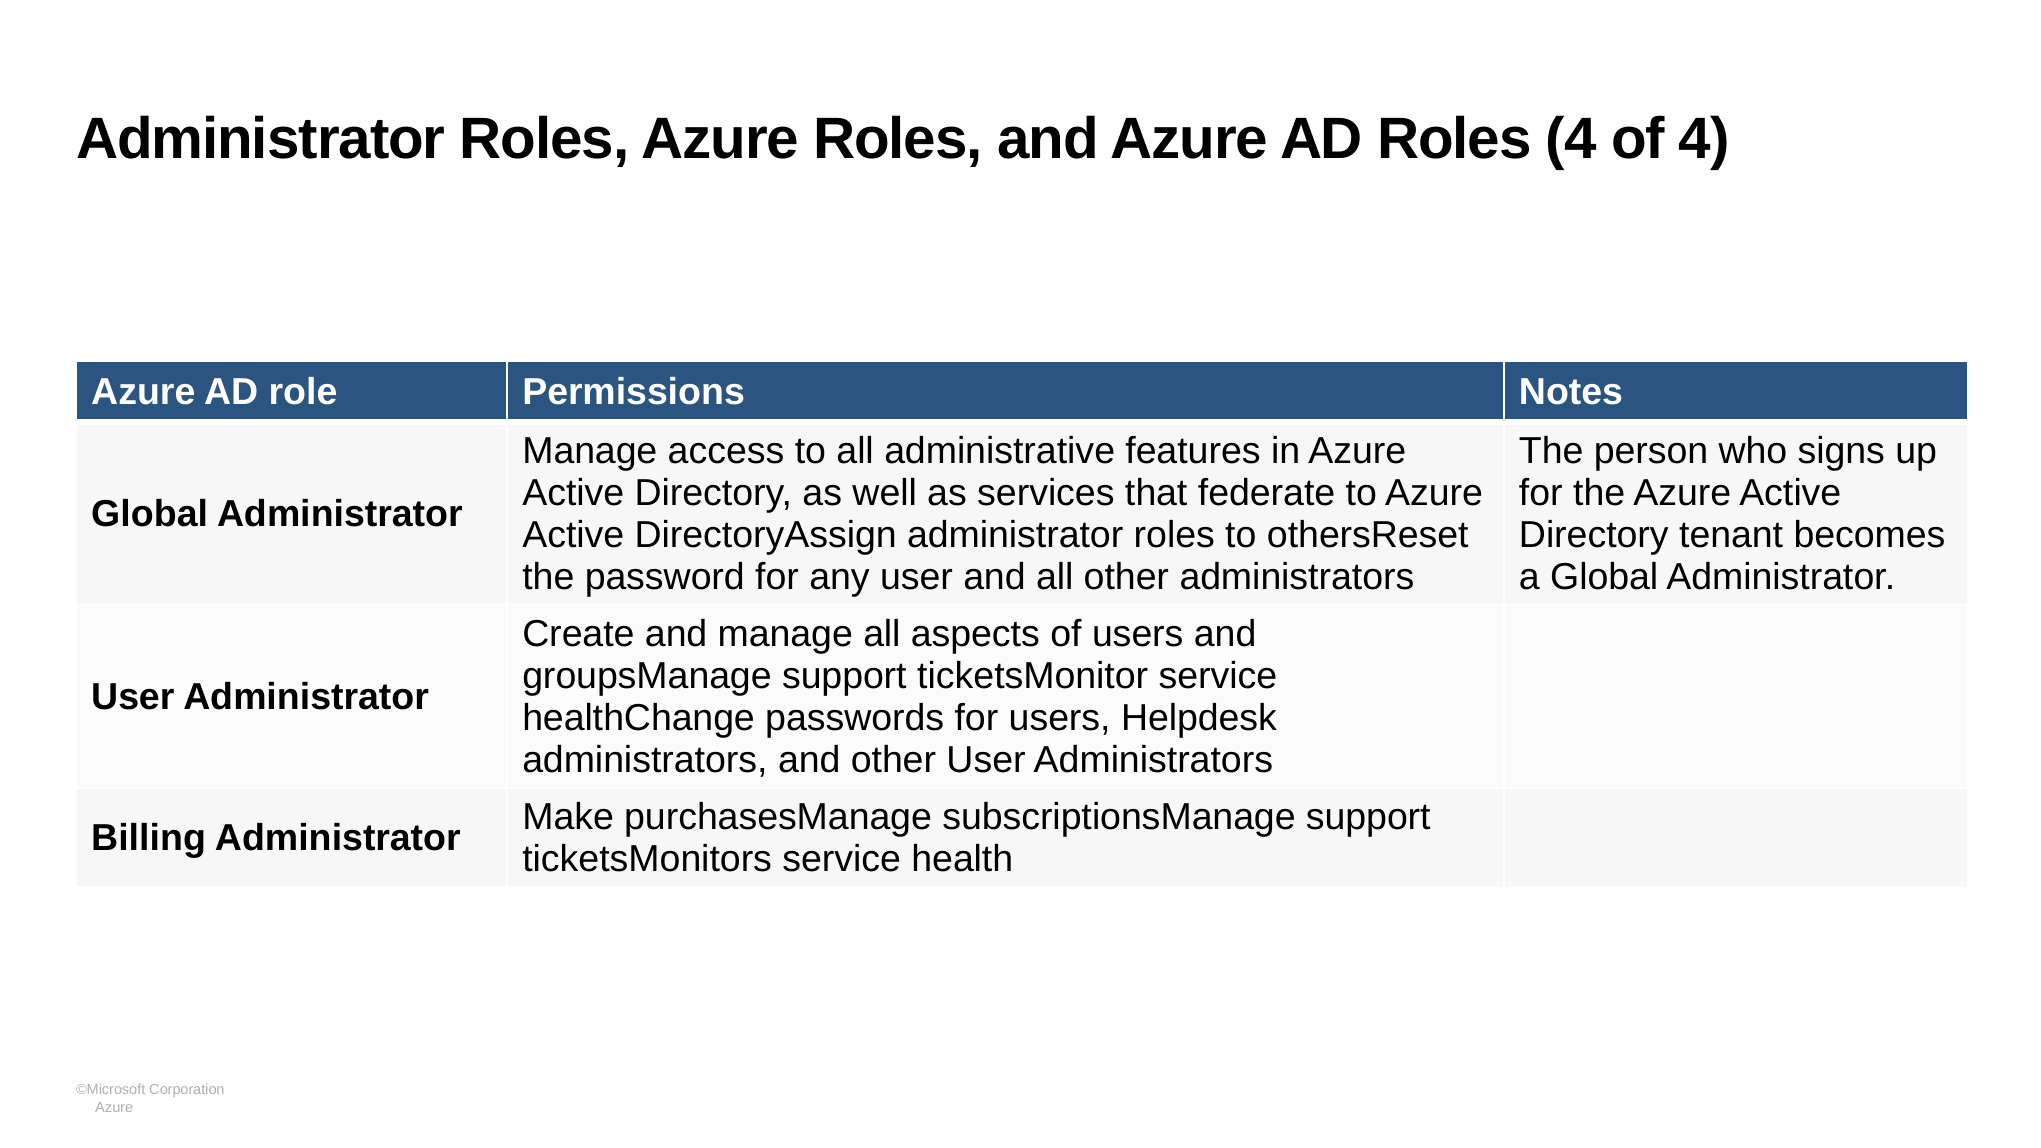

# Administrator Roles, Azure Roles, and Azure AD Roles (4 of 4)
| Azure AD role | Permissions | Notes |
| --- | --- | --- |
| Global Administrator | Manage access to all administrative features in Azure Active Directory, as well as services that federate to Azure Active DirectoryAssign administrator roles to othersReset the password for any user and all other administrators | The person who signs up for the Azure Active Directory tenant becomes a Global Administrator. |
| User Administrator | Create and manage all aspects of users and groupsManage support ticketsMonitor service healthChange passwords for users, Helpdesk administrators, and other User Administrators |  |
| Billing Administrator | Make purchasesManage subscriptionsManage support ticketsMonitors service health |  |